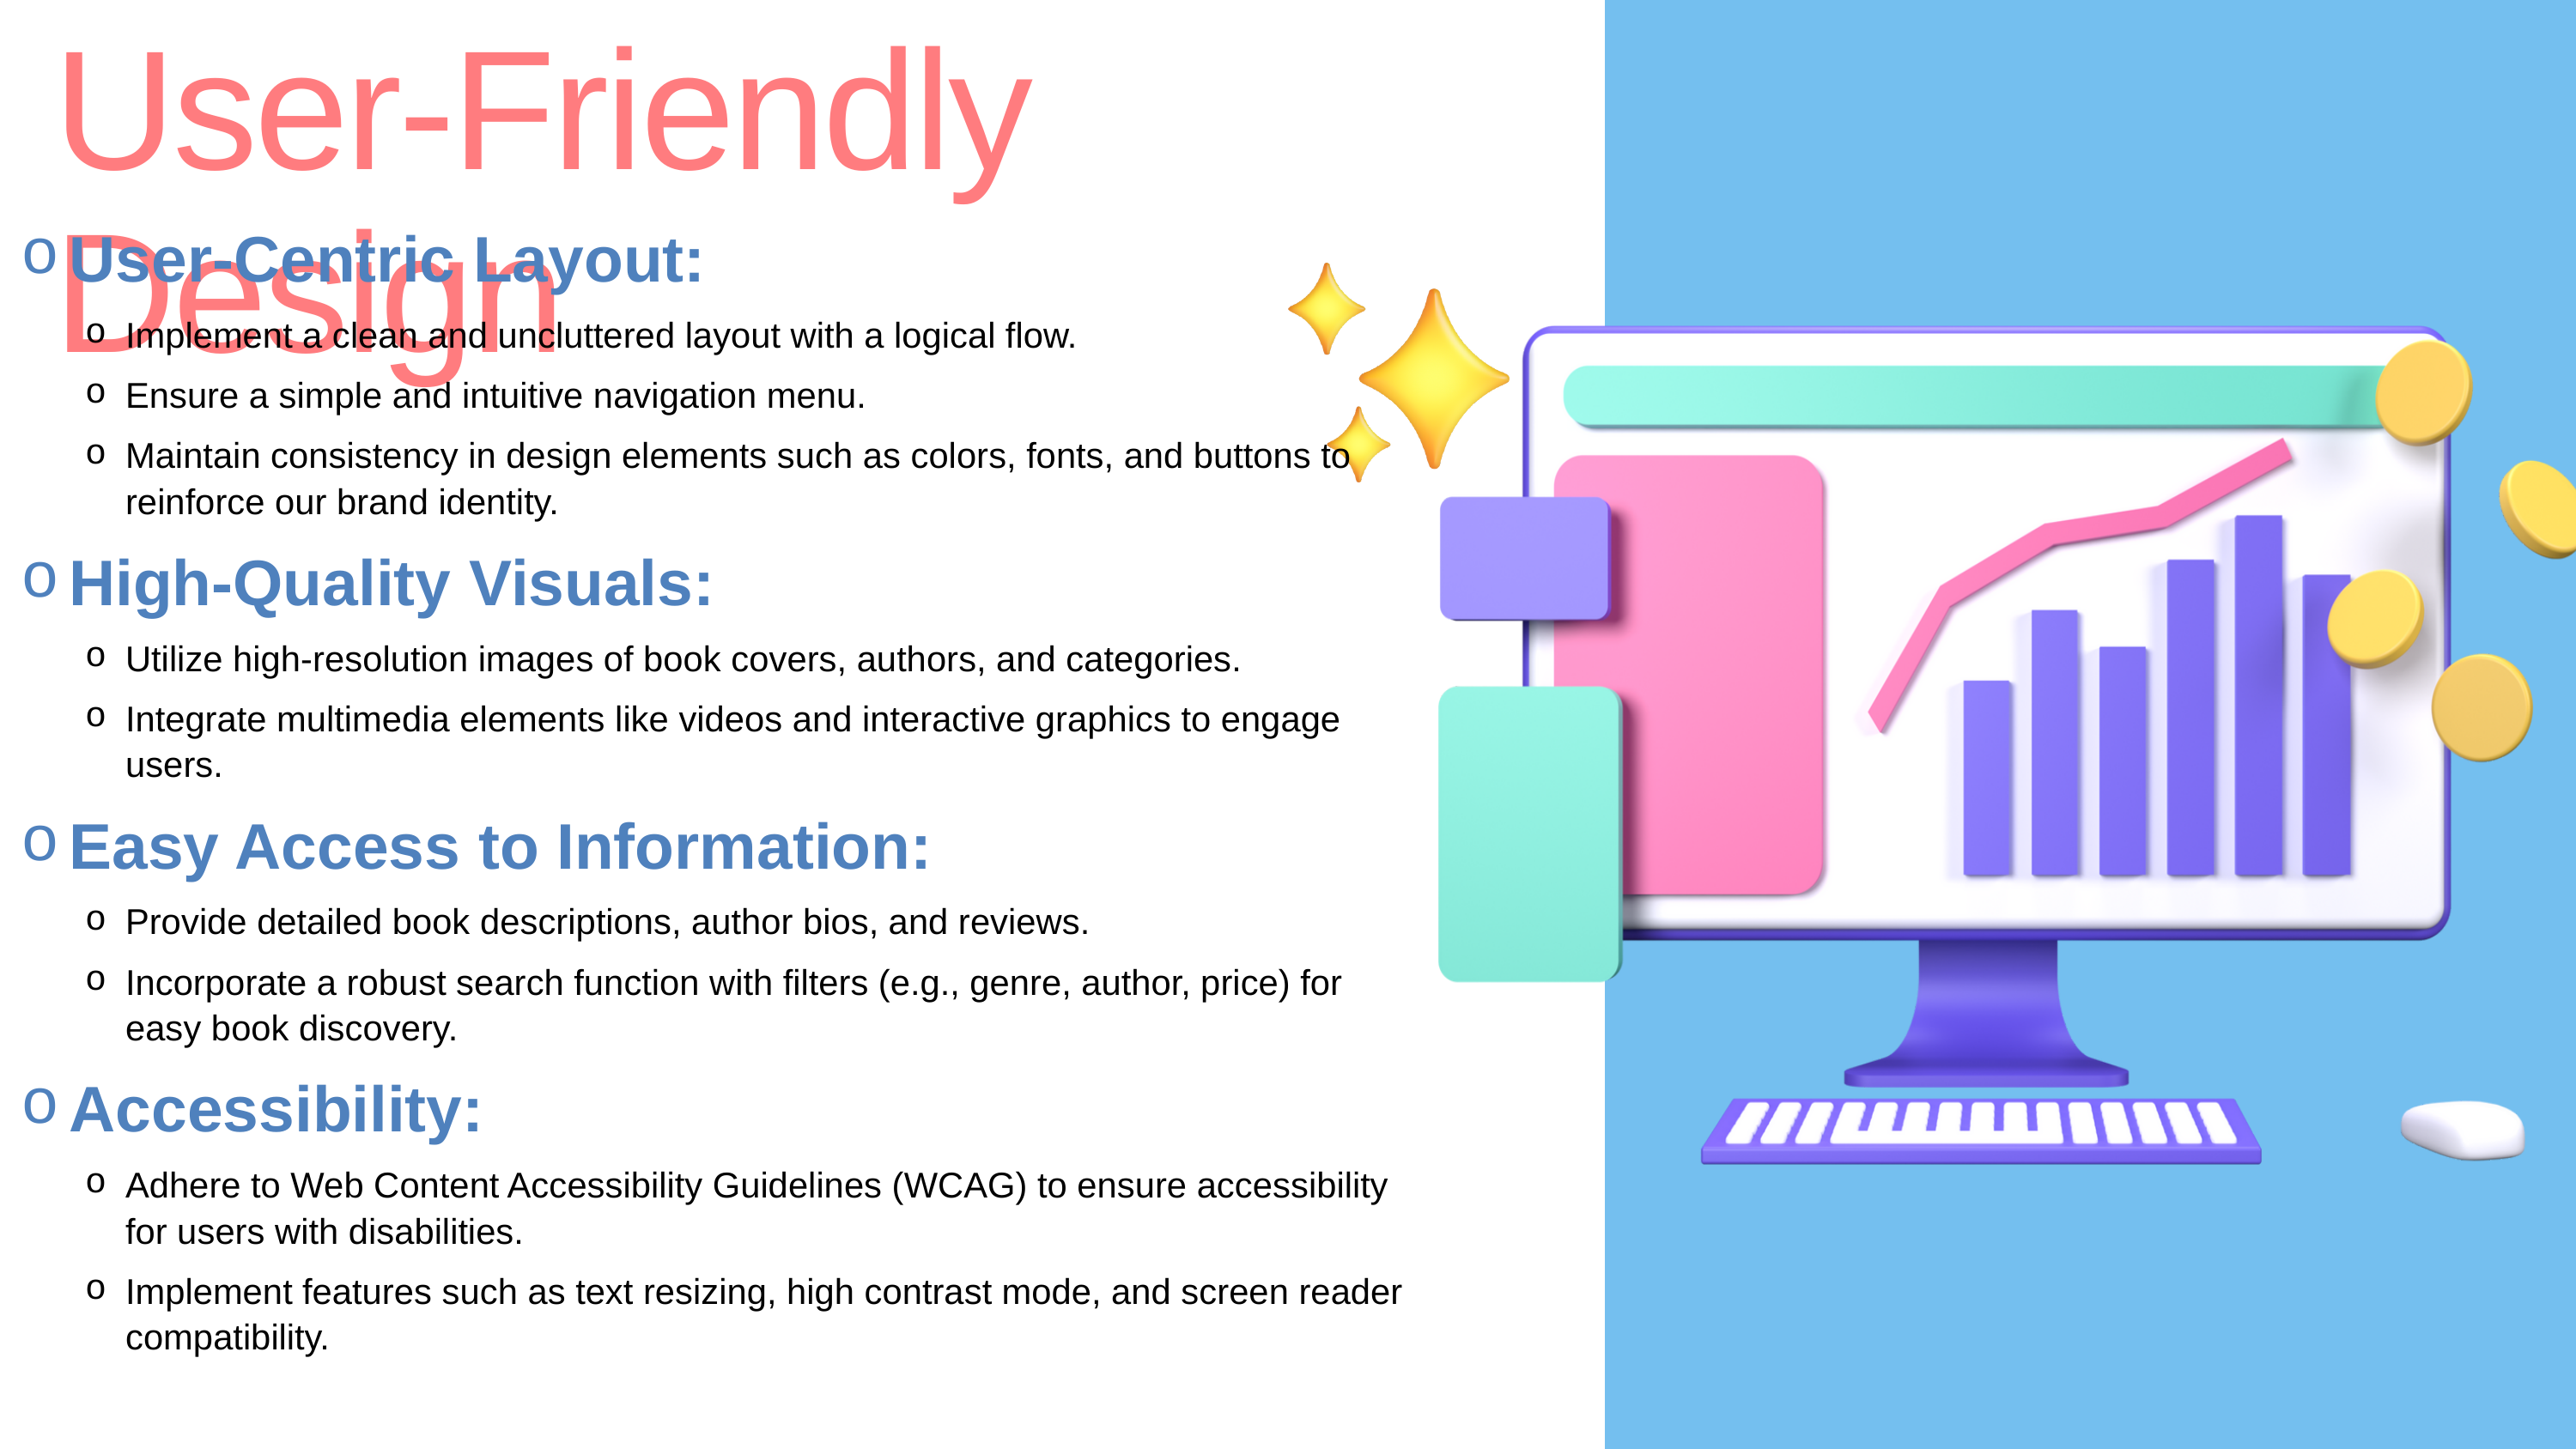

User-Friendly Design
User-Centric Layout:
Implement a clean and uncluttered layout with a logical flow.
Ensure a simple and intuitive navigation menu.
Maintain consistency in design elements such as colors, fonts, and buttons to reinforce our brand identity.
High-Quality Visuals:
Utilize high-resolution images of book covers, authors, and categories.
Integrate multimedia elements like videos and interactive graphics to engage users.
Easy Access to Information:
Provide detailed book descriptions, author bios, and reviews.
Incorporate a robust search function with filters (e.g., genre, author, price) for easy book discovery.
Accessibility:
Adhere to Web Content Accessibility Guidelines (WCAG) to ensure accessibility for users with disabilities.
Implement features such as text resizing, high contrast mode, and screen reader compatibility.